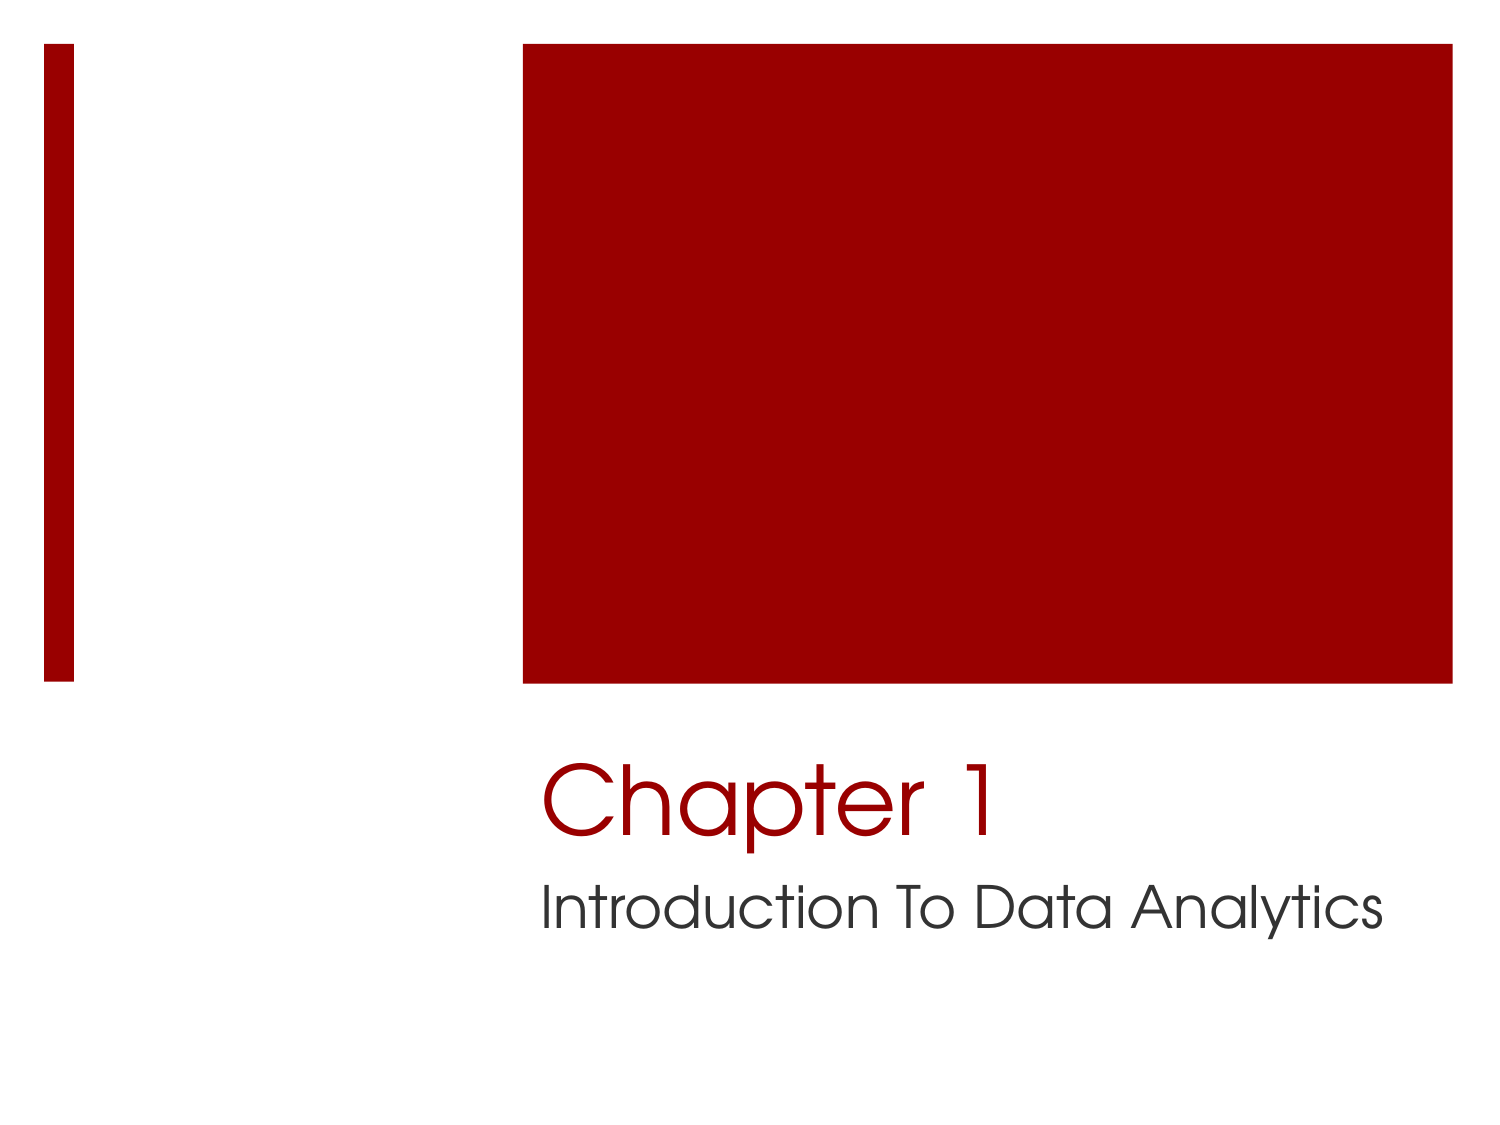

# Chapter 1
Introduction To Data Analytics